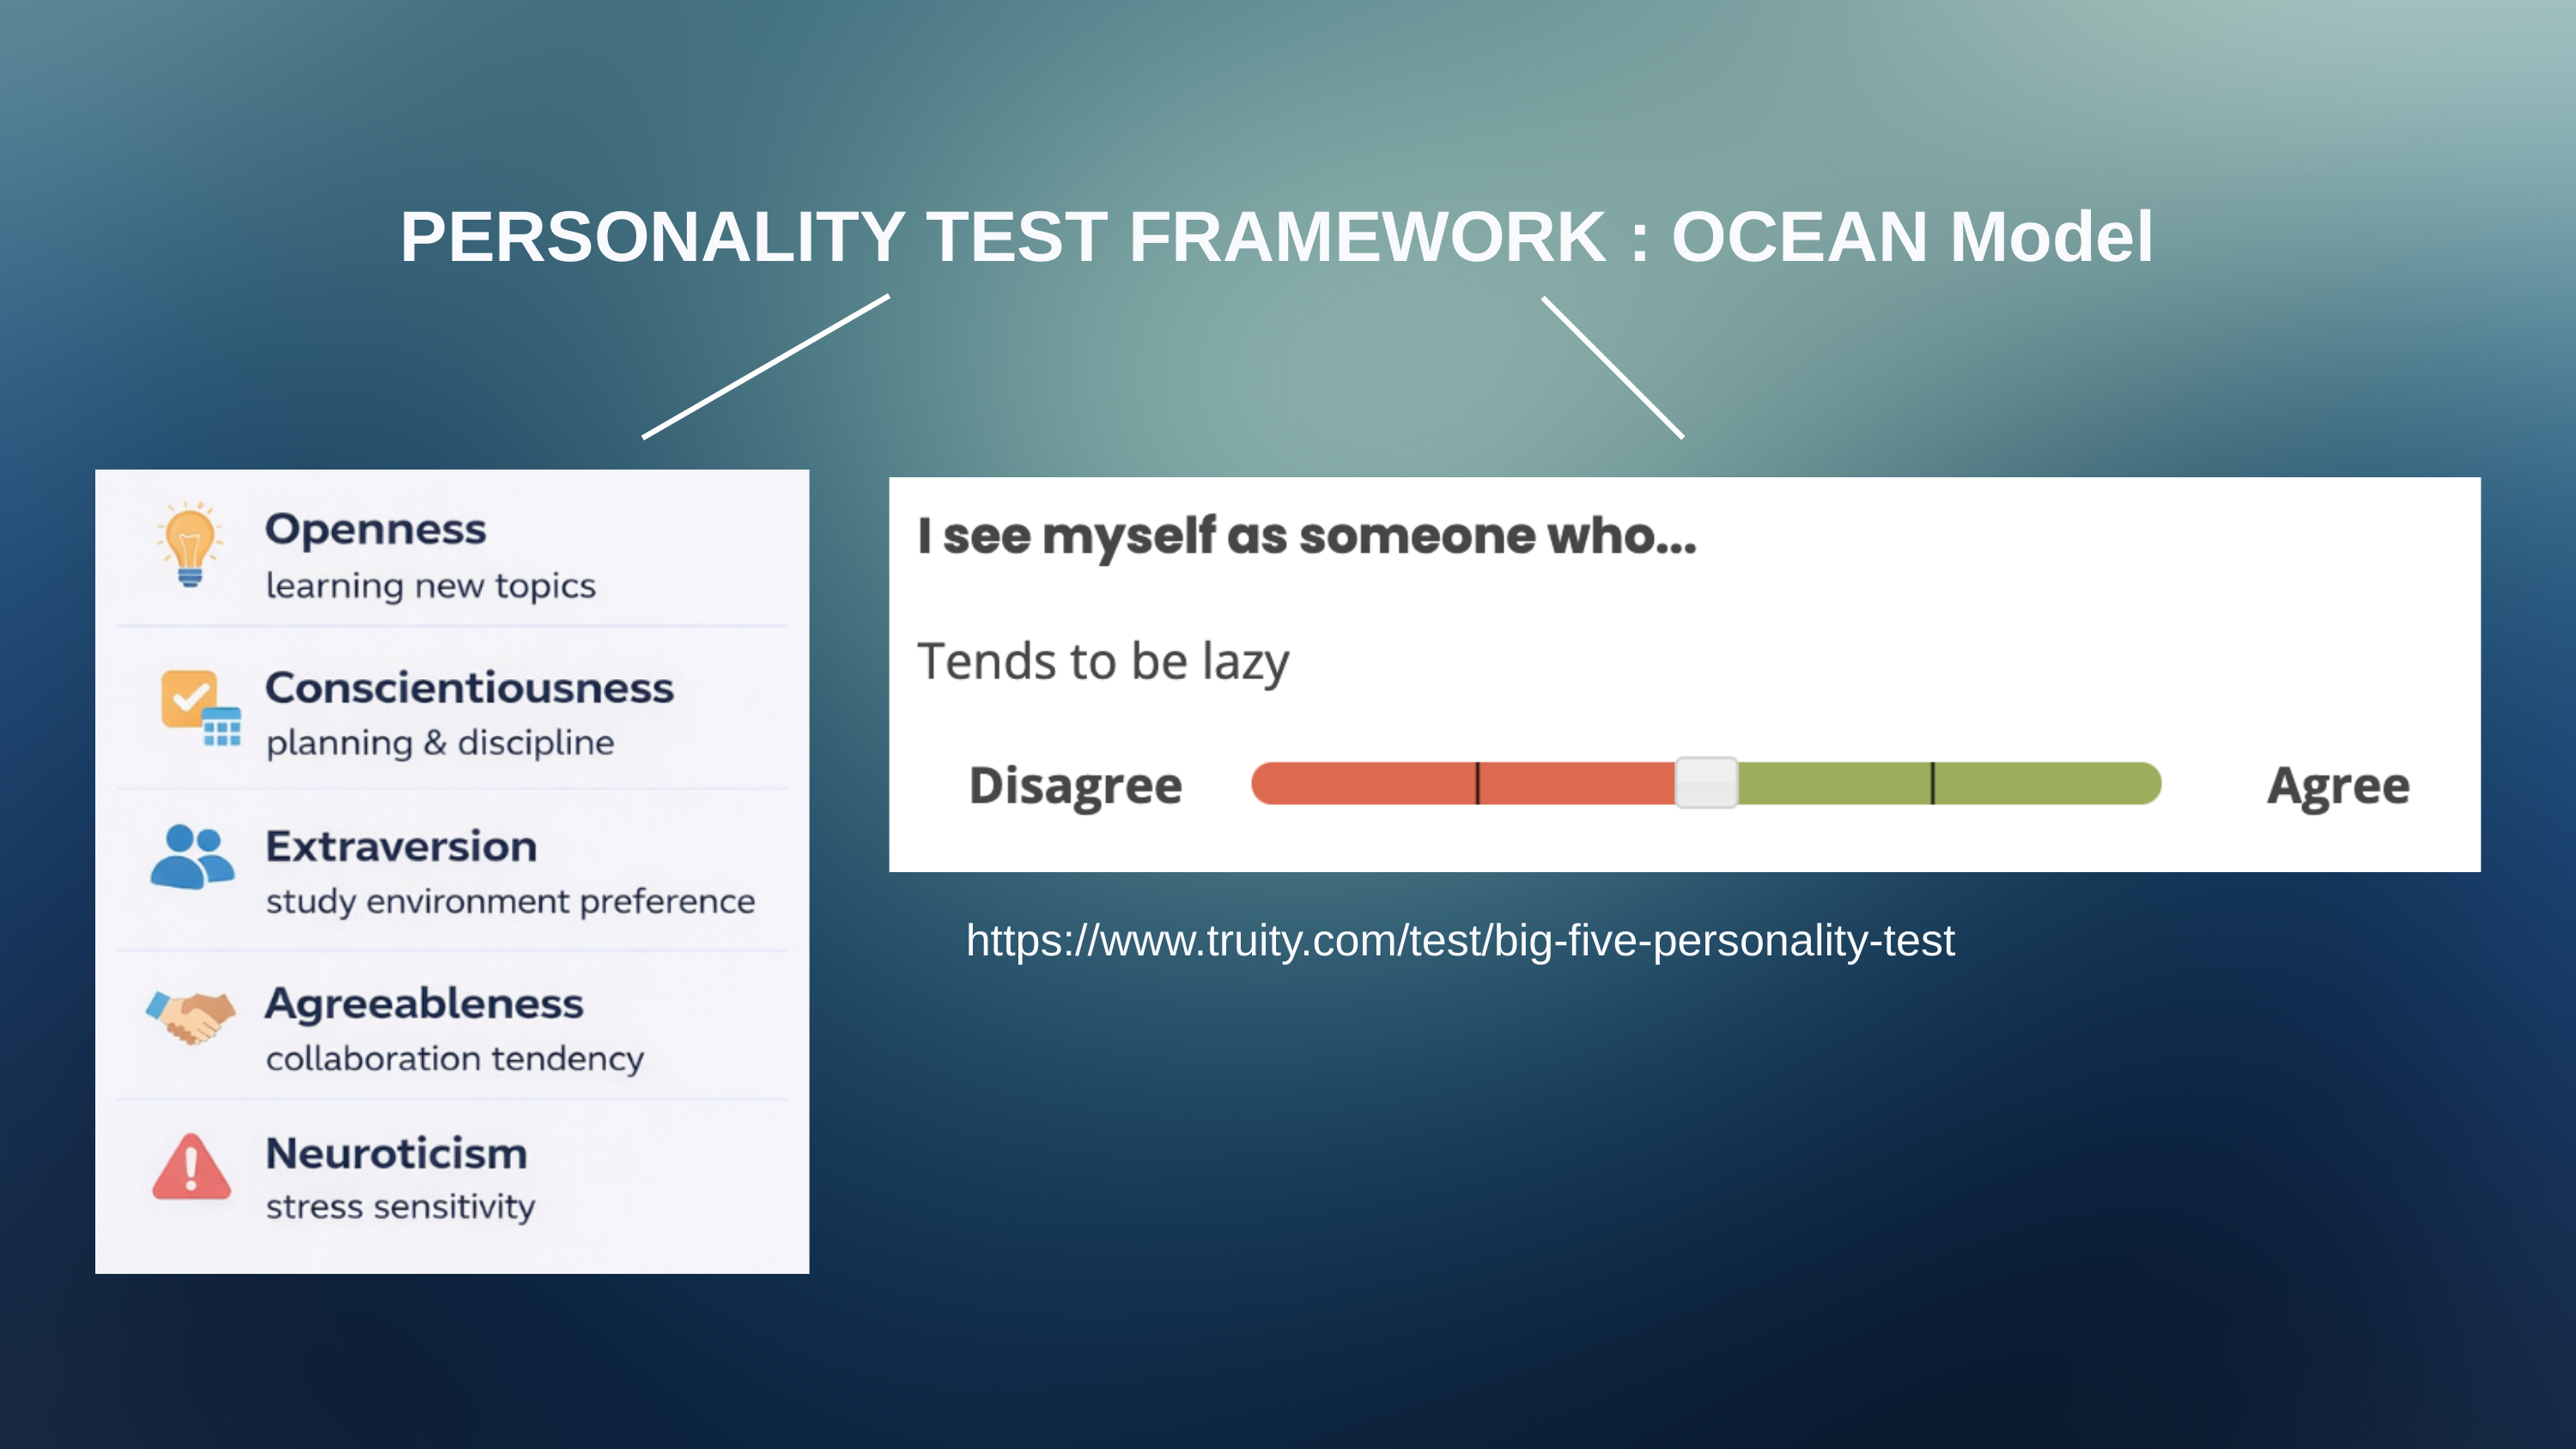

PERSONALITY TEST FRAMEWORK : OCEAN Model

https://www.truity.com/test/big-five-personality-test